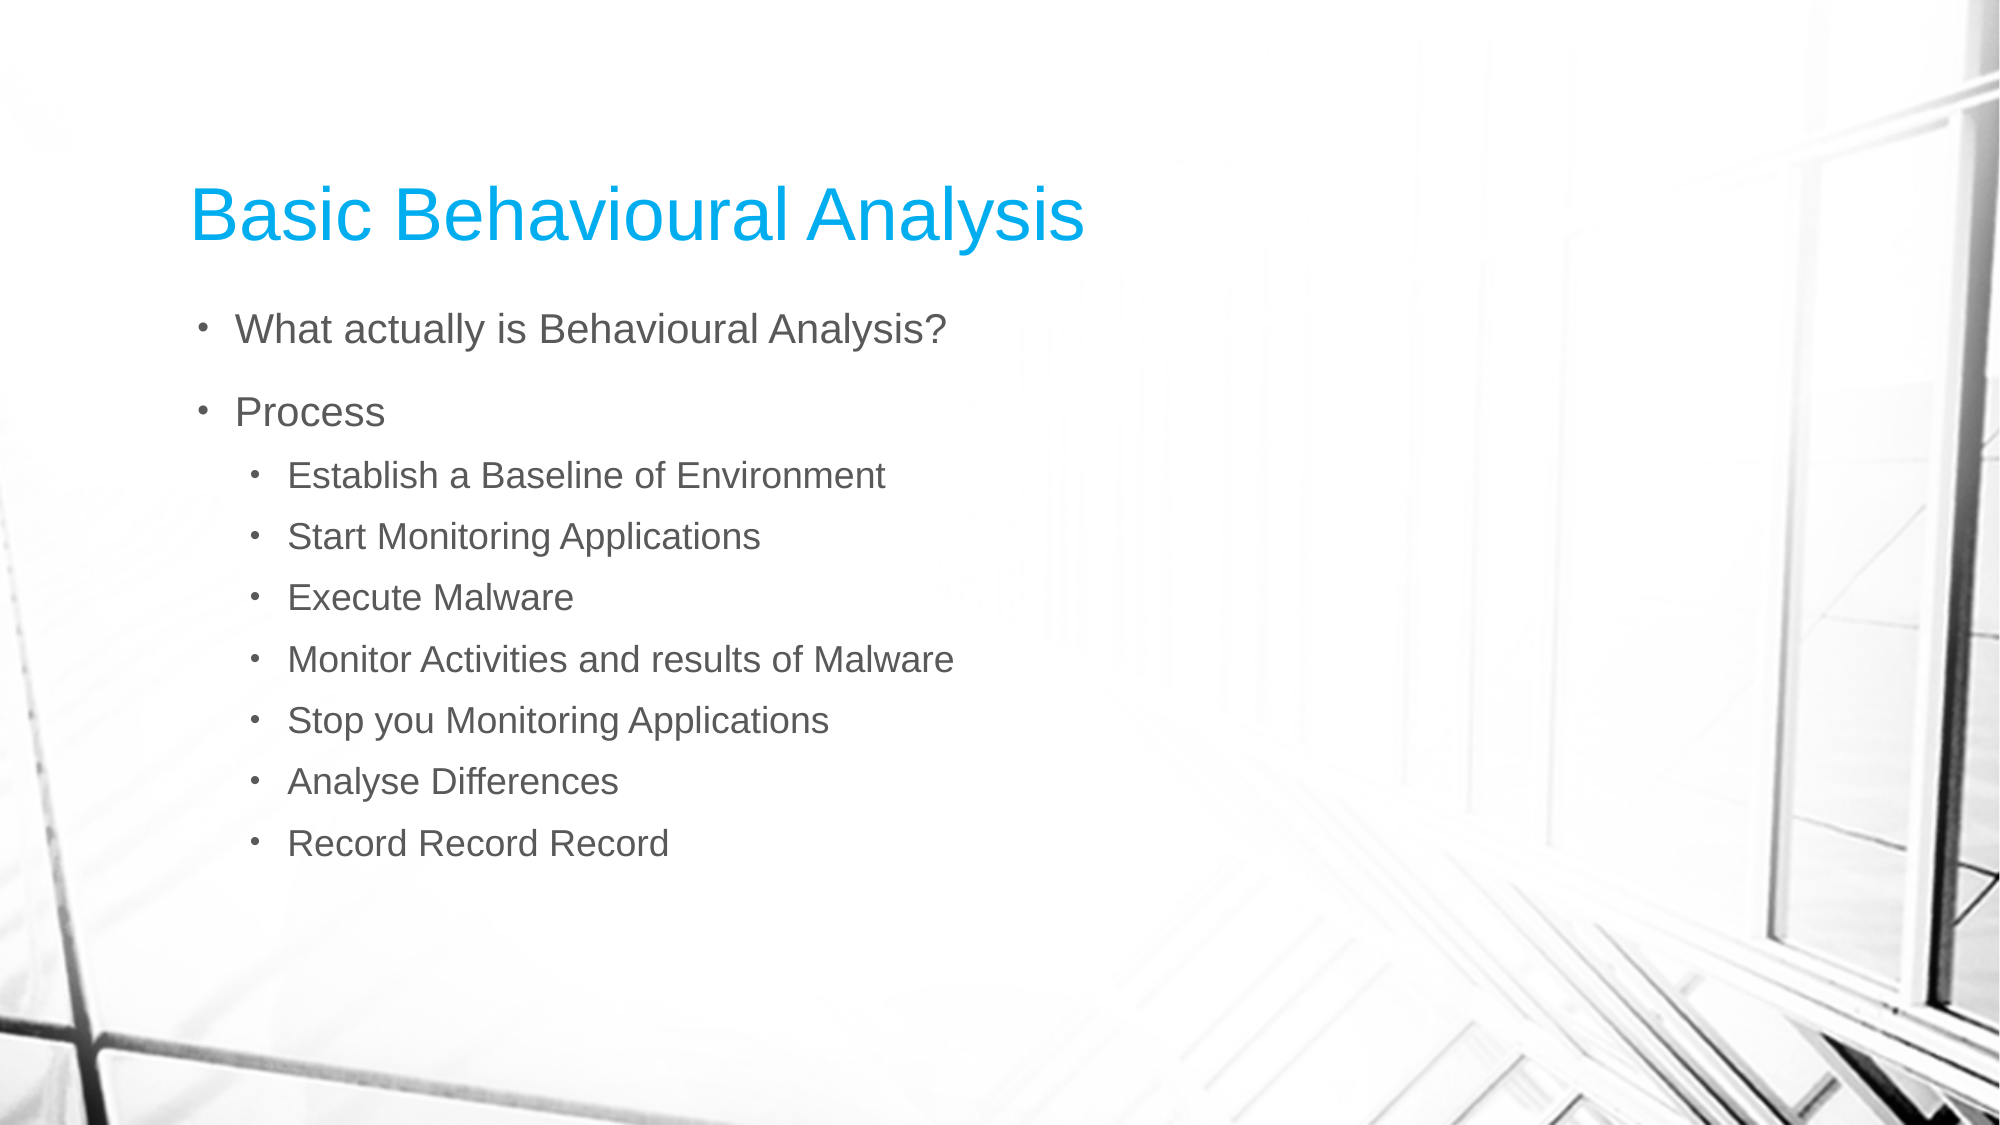

# Basic Behavioural Analysis
What actually is Behavioural Analysis?
Process
Establish a Baseline of Environment
Start Monitoring Applications
Execute Malware
Monitor Activities and results of Malware
Stop you Monitoring Applications
Analyse Differences
Record Record Record